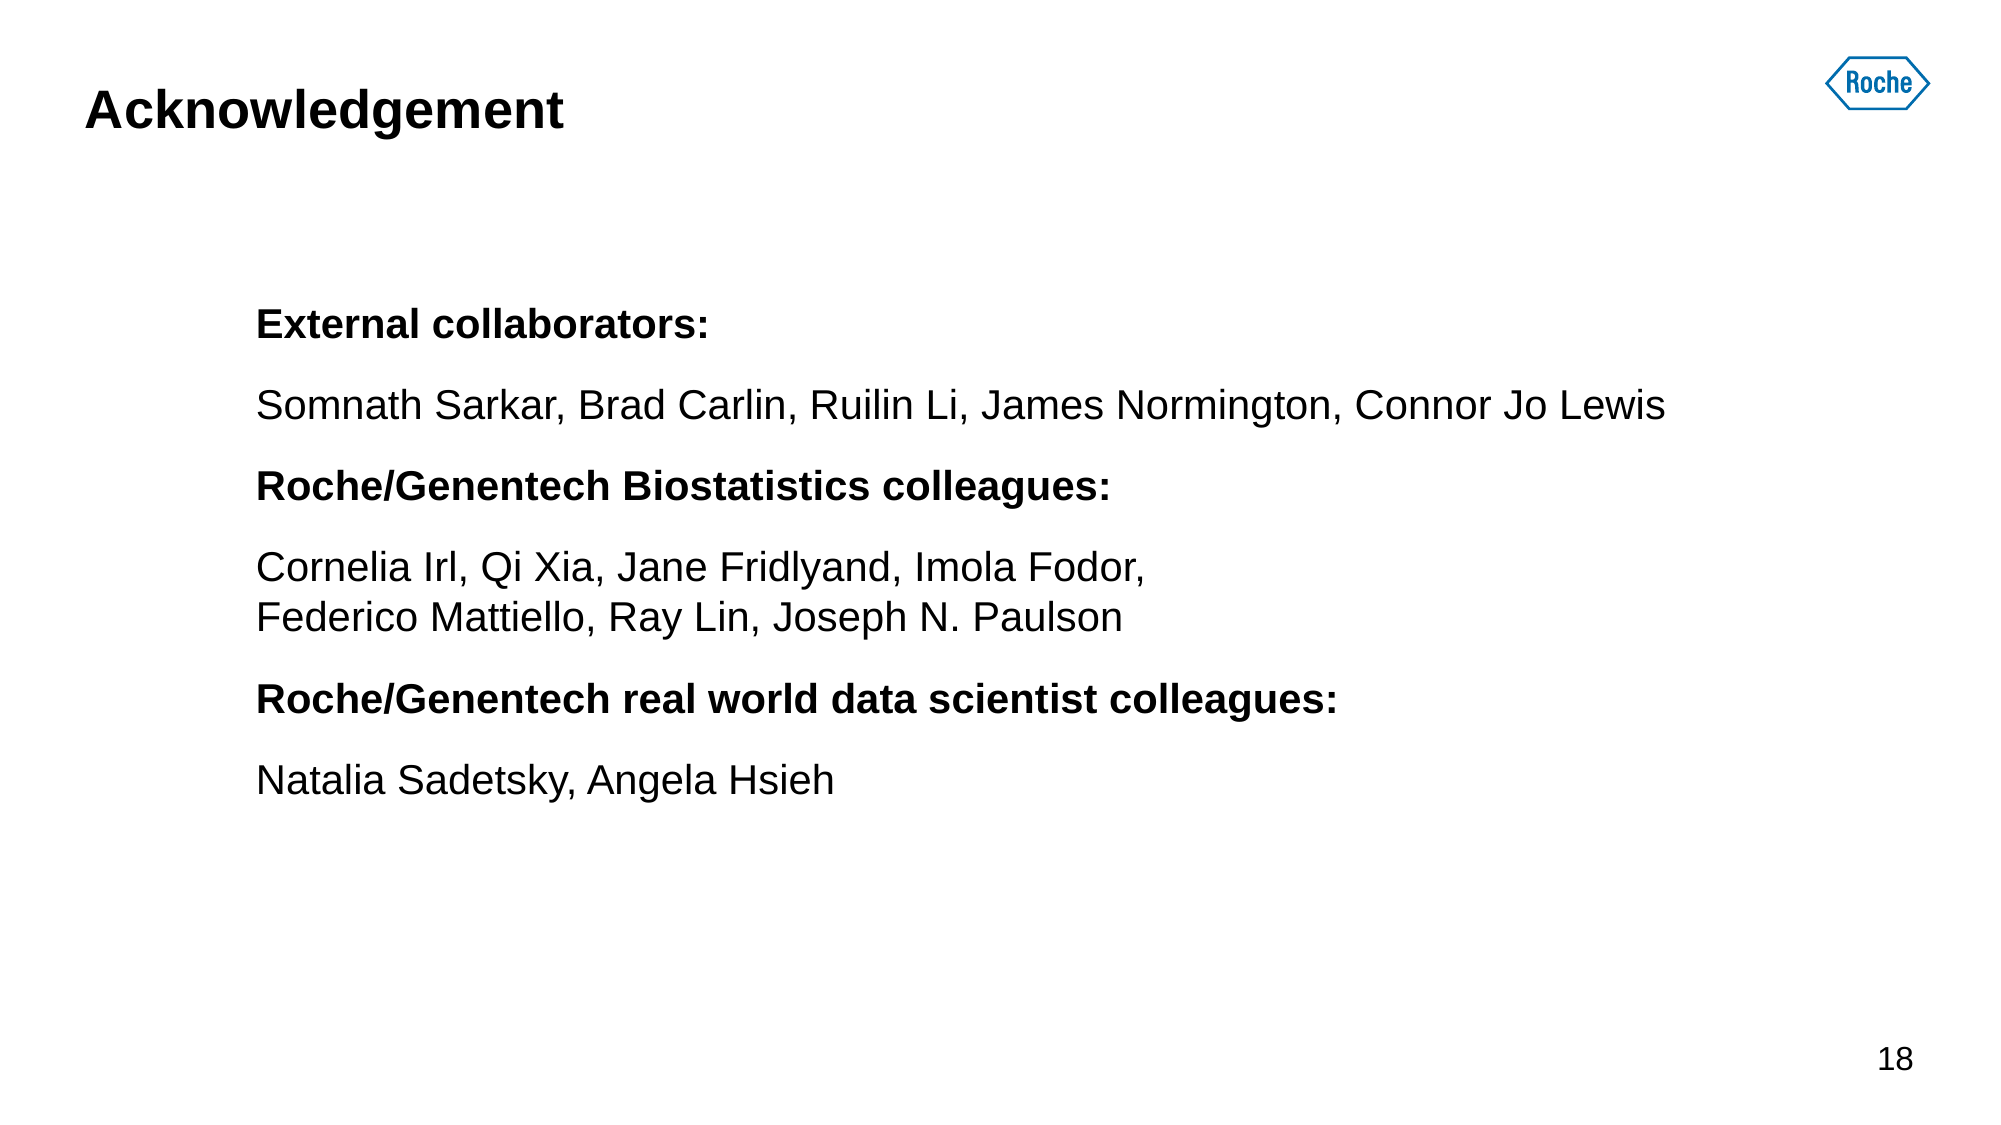

# Acknowledgement
External collaborators:
Somnath Sarkar, Brad Carlin, Ruilin Li, James Normington, Connor Jo Lewis
Roche/Genentech Biostatistics colleagues:
Cornelia Irl, Qi Xia, Jane Fridlyand, Imola Fodor,
Federico Mattiello, Ray Lin, Joseph N. Paulson
Roche/Genentech real world data scientist colleagues:
Natalia Sadetsky, Angela Hsieh

18